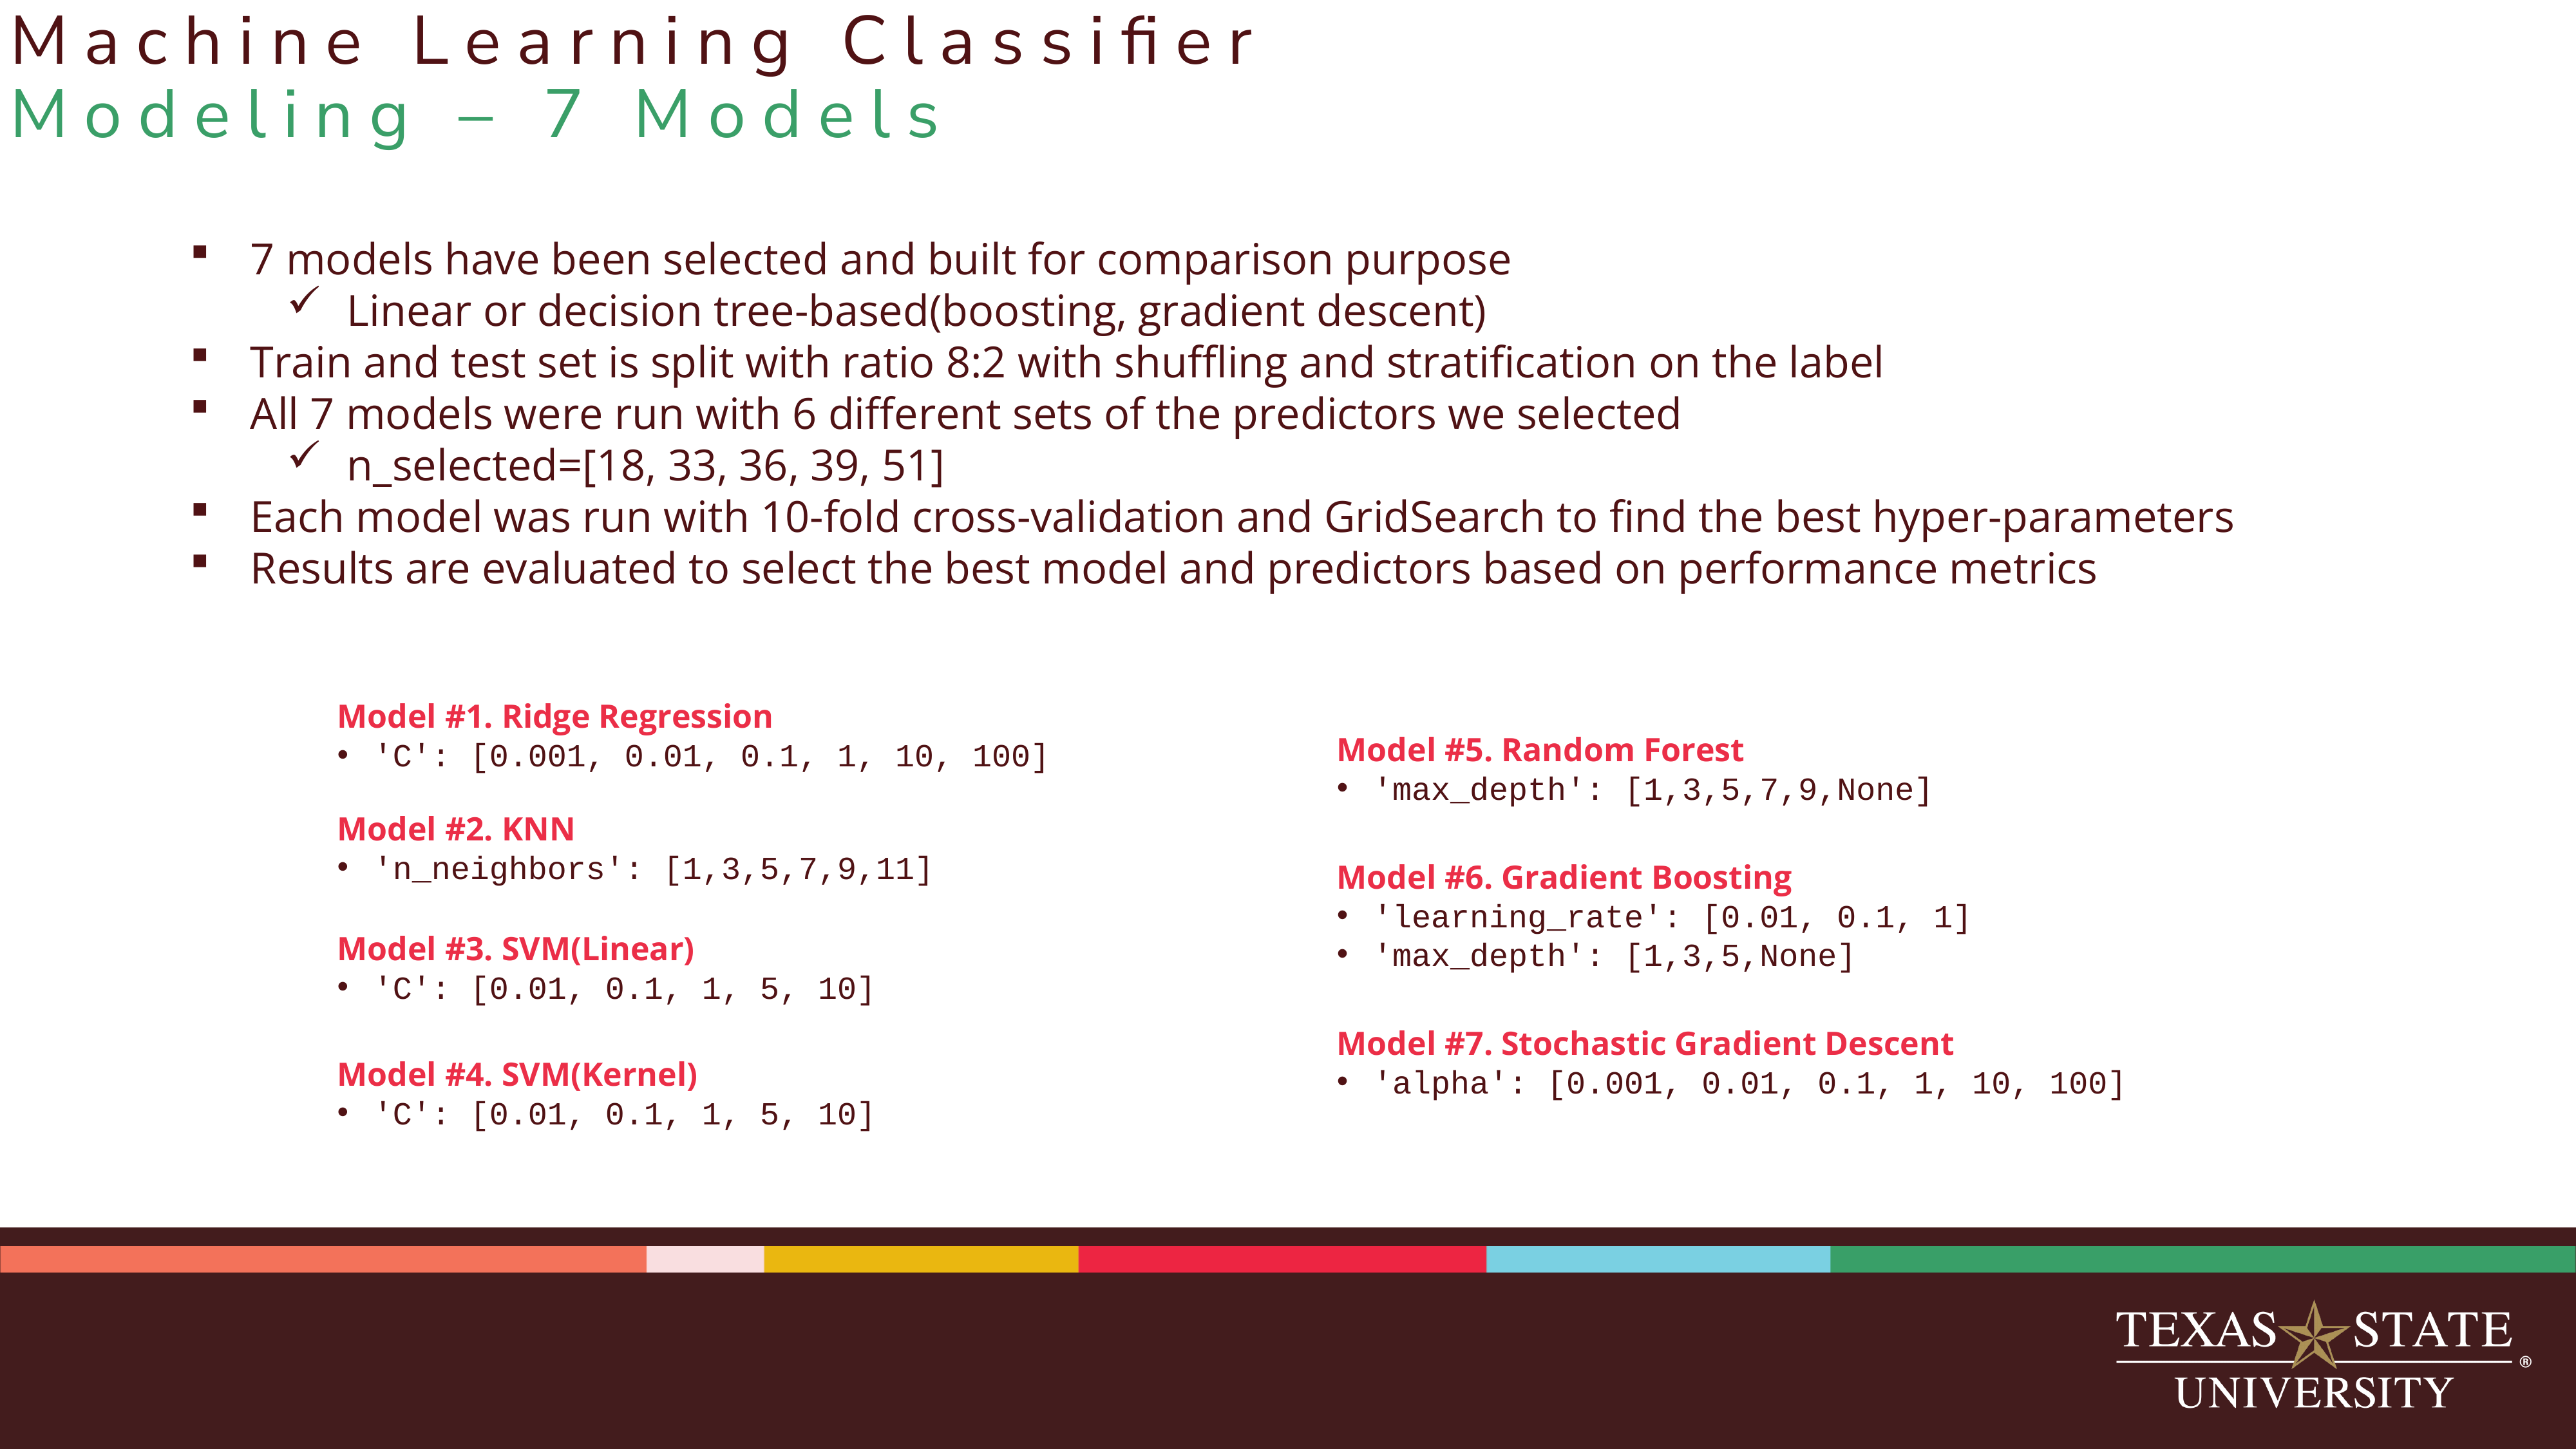

# Machine Learning Classifier Modeling – 7 Models
7 models have been selected and built for comparison purpose
Linear or decision tree-based(boosting, gradient descent)
Train and test set is split with ratio 8:2 with shuffling and stratification on the label
All 7 models were run with 6 different sets of the predictors we selected
n_selected=[18, 33, 36, 39, 51]
Each model was run with 10-fold cross-validation and GridSearch to find the best hyper-parameters
Results are evaluated to select the best model and predictors based on performance metrics
Model #1. Ridge Regression
'C': [0.001, 0.01, 0.1, 1, 10, 100]
Model #5. Random Forest
'max_depth': [1,3,5,7,9,None]
Model #2. KNN
'n_neighbors': [1,3,5,7,9,11]
Model #6. Gradient Boosting
'learning_rate': [0.01, 0.1, 1]
'max_depth': [1,3,5,None]
Model #3. SVM(Linear)
'C': [0.01, 0.1, 1, 5, 10]
Model #7. Stochastic Gradient Descent
'alpha': [0.001, 0.01, 0.1, 1, 10, 100]
Model #4. SVM(Kernel)
'C': [0.01, 0.1, 1, 5, 10]